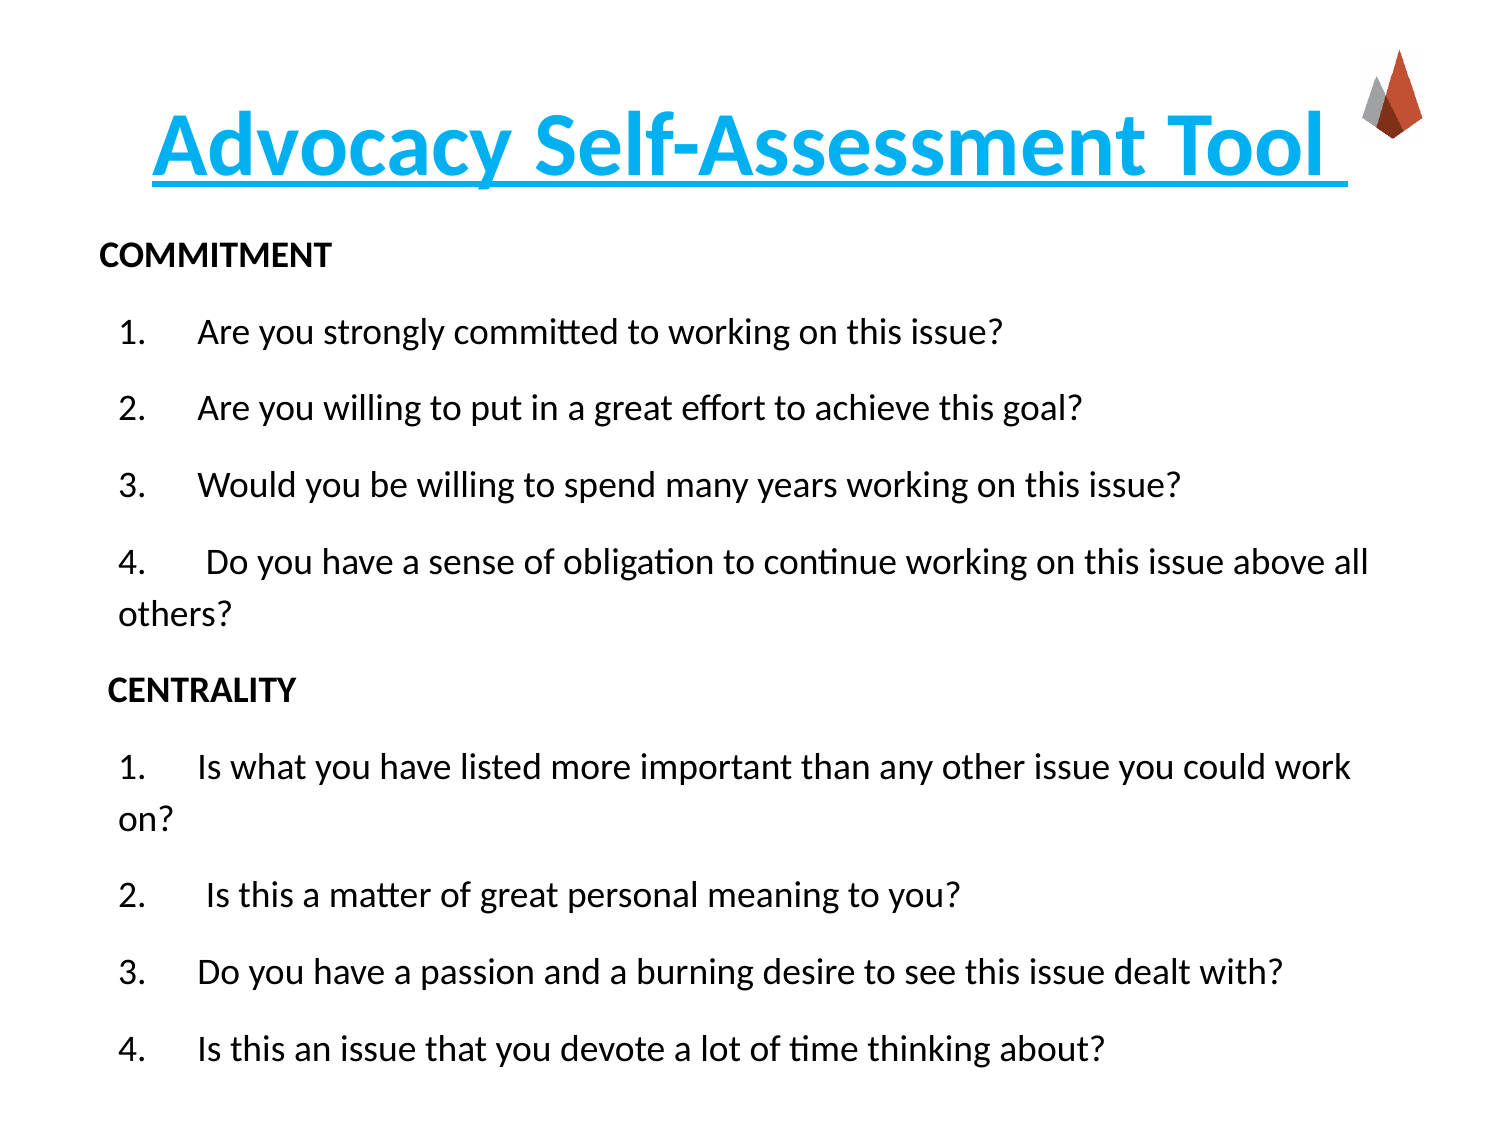

# Advocacy Self-Assessment Tool
COMMITMENT
1.      Are you strongly committed to working on this issue?
2.      Are you willing to put in a great effort to achieve this goal?
3.      Would you be willing to spend many years working on this issue?
4.       Do you have a sense of obligation to continue working on this issue above all others?
 CENTRALITY
1.      Is what you have listed more important than any other issue you could work on?
2.       Is this a matter of great personal meaning to you?
3.      Do you have a passion and a burning desire to see this issue dealt with?
4.      Is this an issue that you devote a lot of time thinking about?